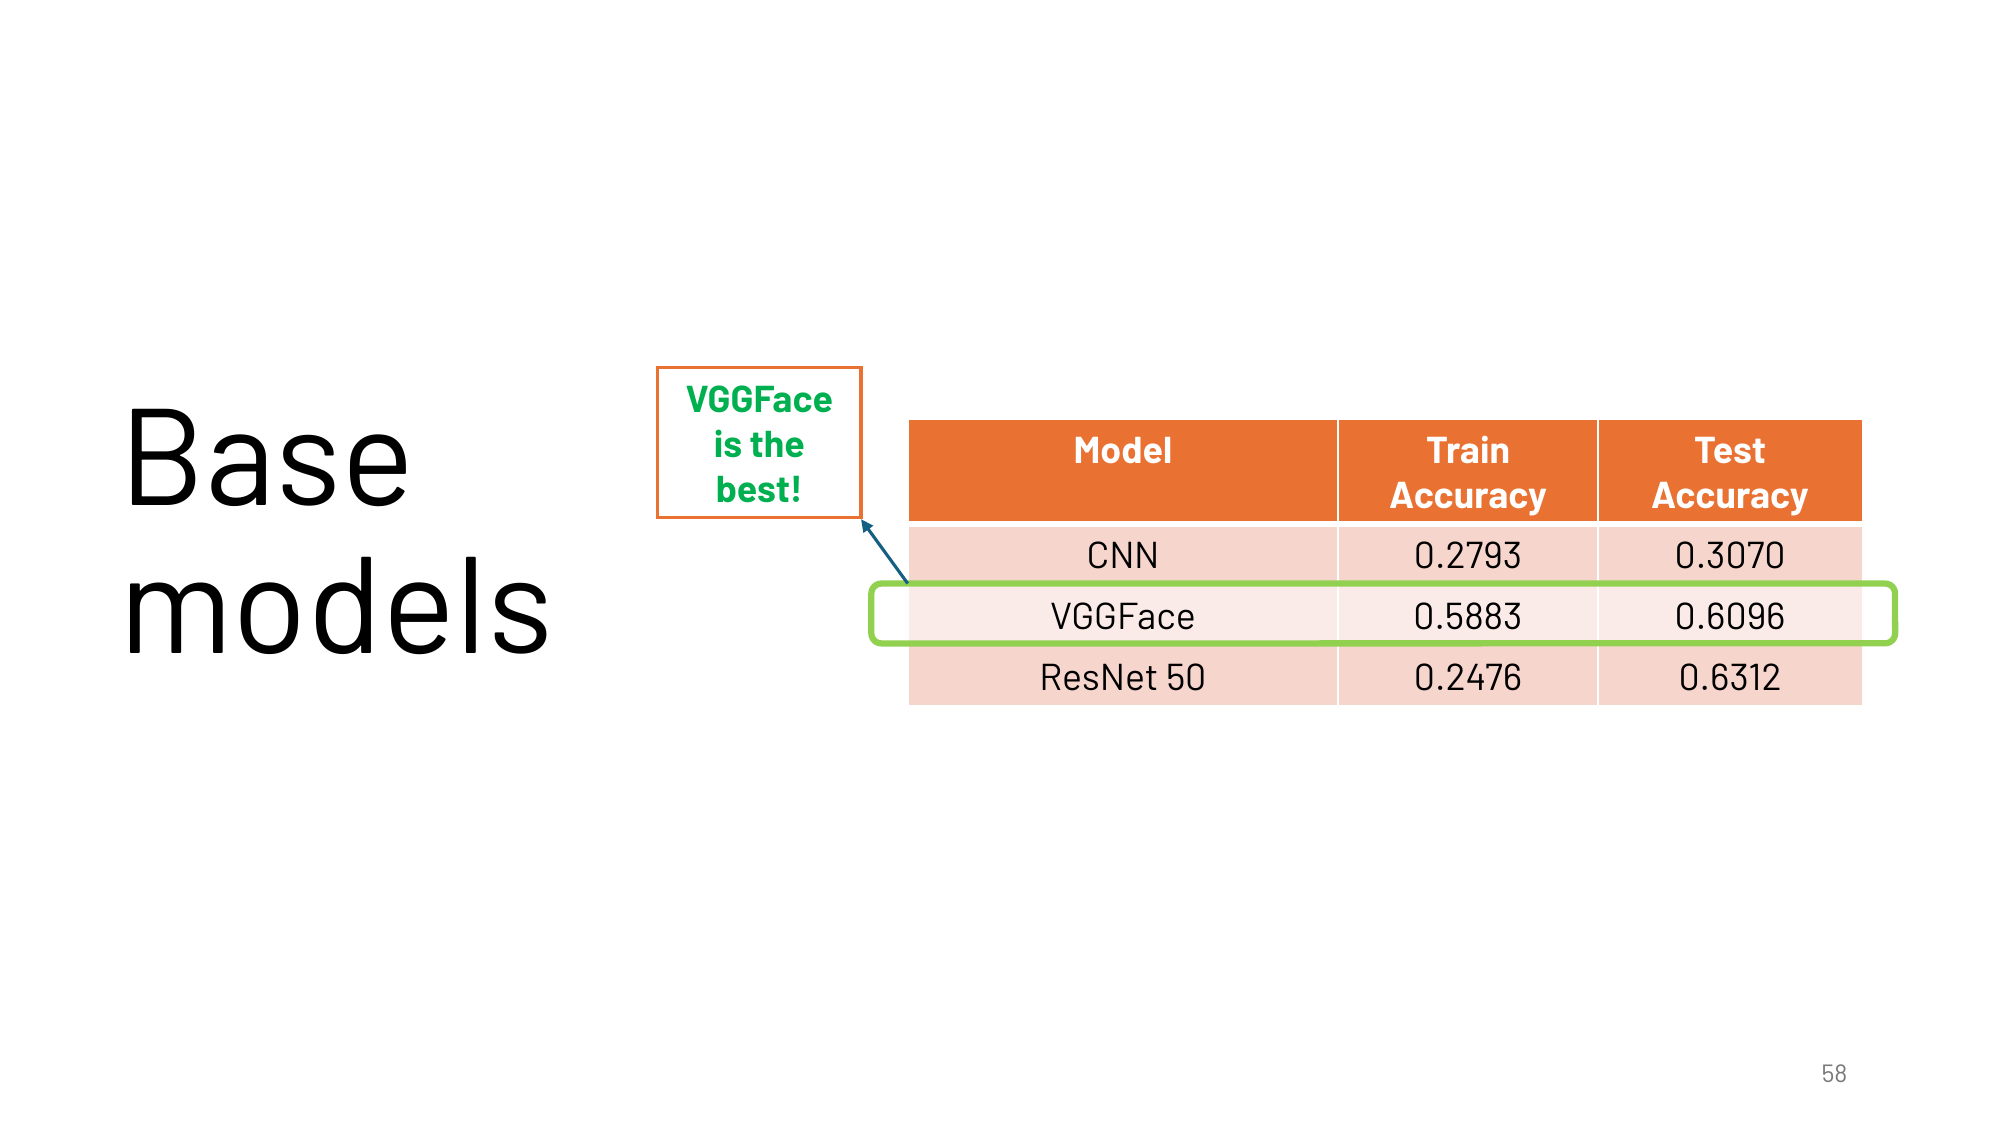

# Base models
VGGFace is the best!
| Model | Train Accuracy | Test Accuracy |
| --- | --- | --- |
| CNN | 0.2793 | 0.3070 |
| VGGFace | 0.5883 | 0.6096 |
| ResNet 50 | 0.2476 | 0.6312 |

58